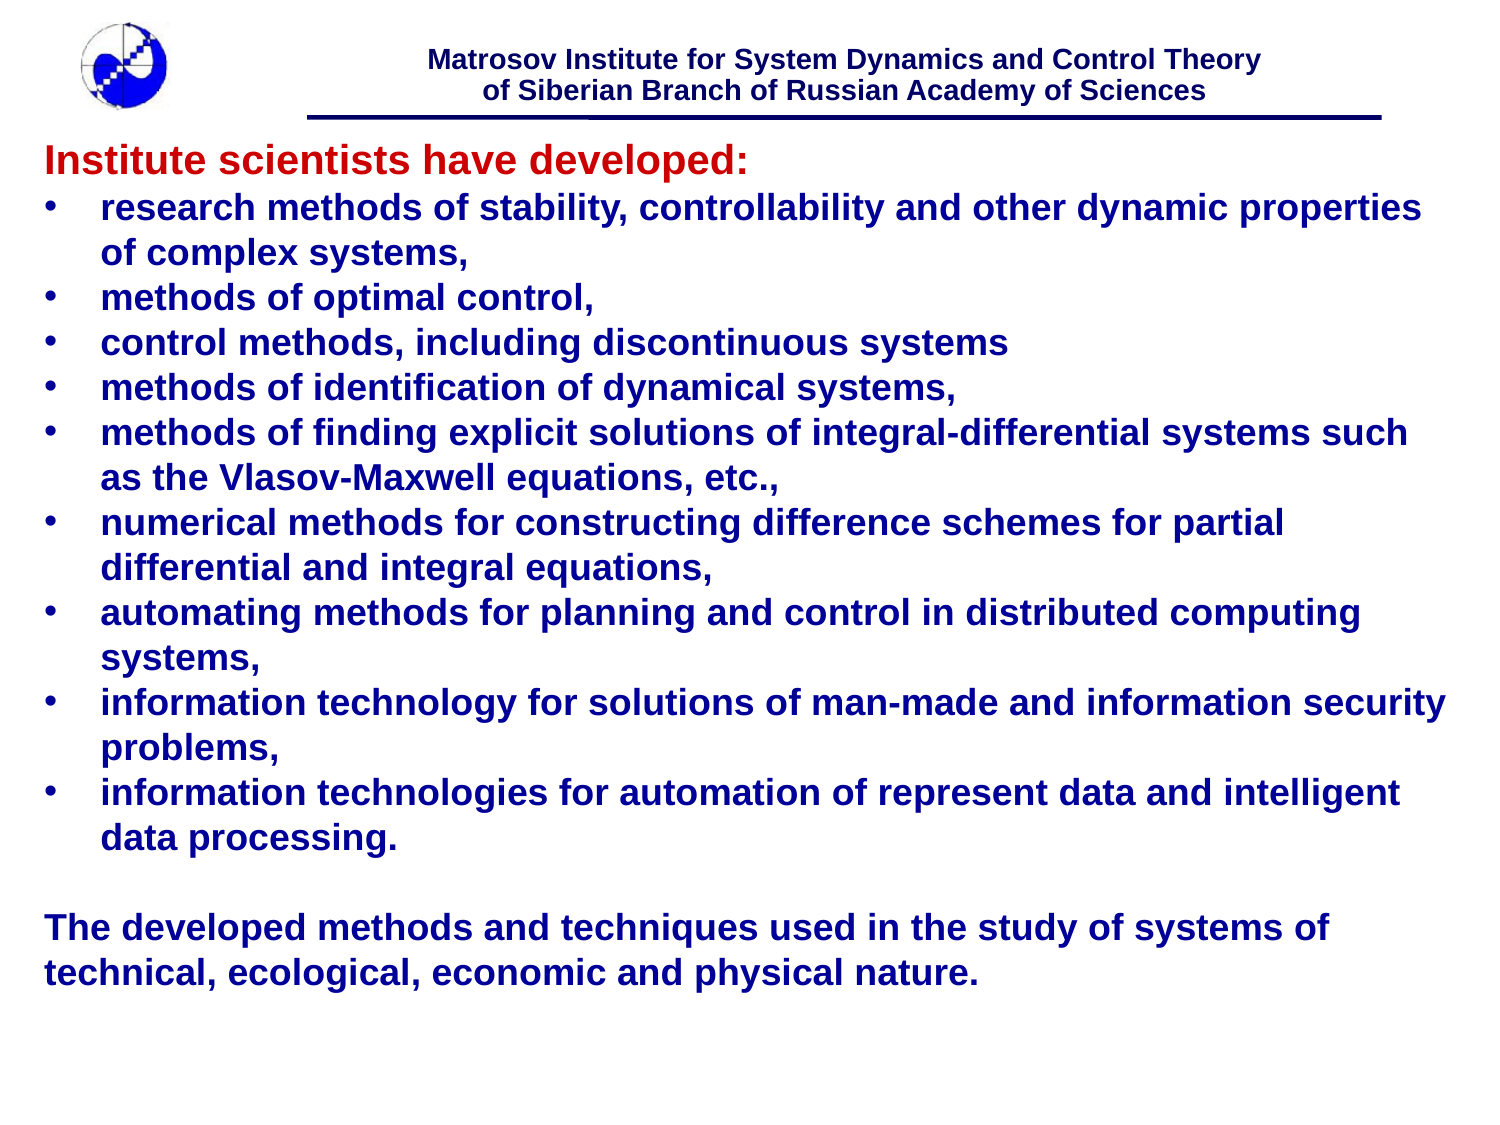

Institute scientists have developed:
research methods of stability, controllability and other dynamic properties of complex systems,
methods of optimal control,
control methods, including discontinuous systems
methods of identification of dynamical systems,
methods of finding explicit solutions of integral-differential systems such as the Vlasov-Maxwell equations, etc.,
numerical methods for constructing difference schemes for partial differential and integral equations,
automating methods for planning and control in distributed computing systems,
information technology for solutions of man-made and information security problems,
information technologies for automation of represent data and intelligent data processing.

The developed methods and techniques used in the study of systems of technical, ecological, economic and physical nature.